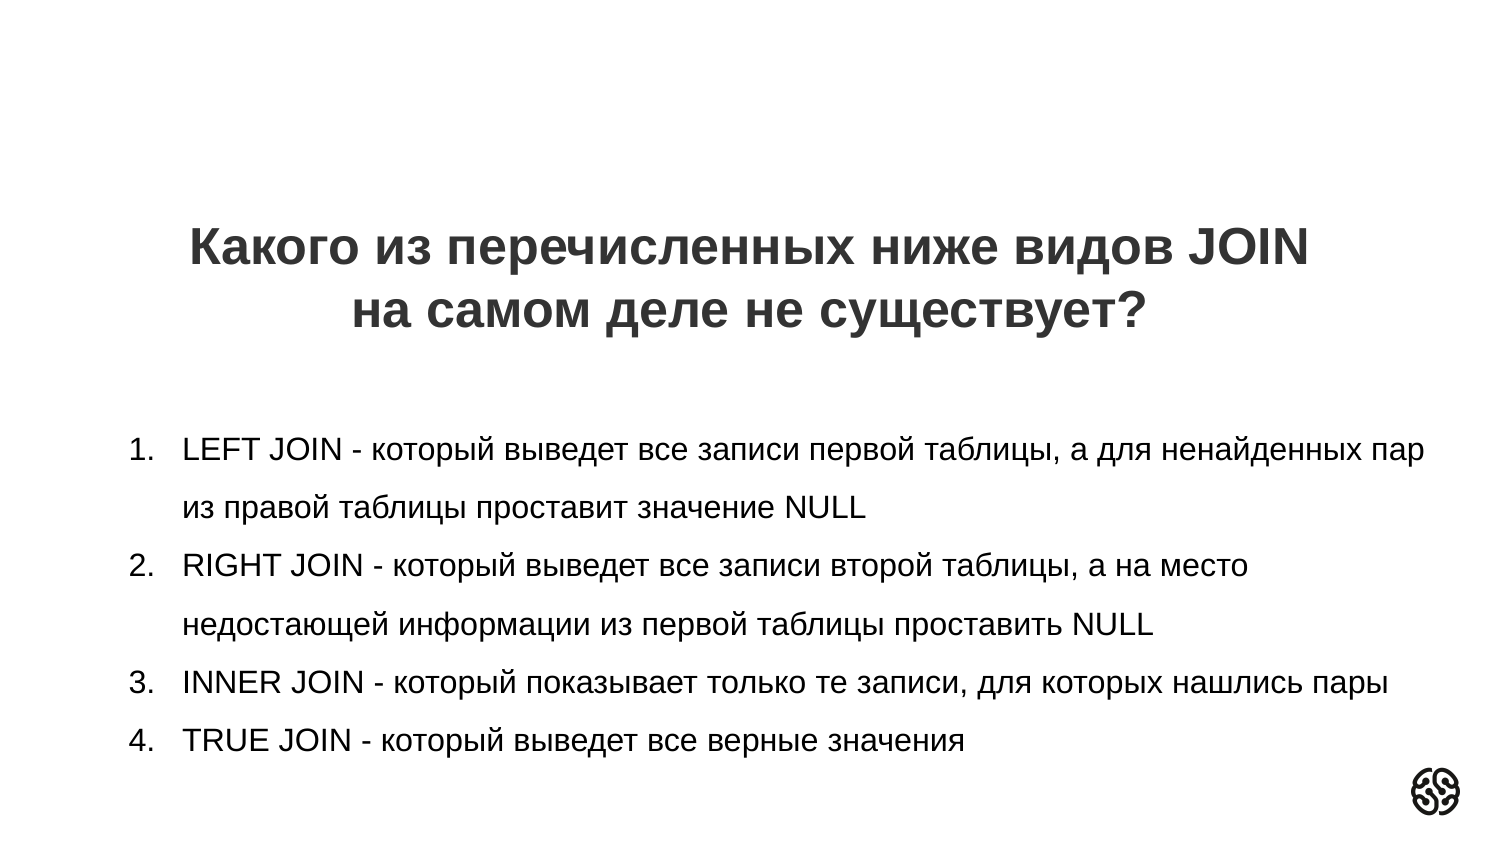

# Какого из перечисленных ниже видов JOIN на самом деле не существует?
LEFT JOIN - который выведет все записи первой таблицы, а для ненайденных пар из правой таблицы проставит значение NULL
RIGHT JOIN - который выведет все записи второй таблицы, а на место недостающей информации из первой таблицы проставить NULL
INNER JOIN - который показывает только те записи, для которых нашлись пары
TRUE JOIN - который выведет все верные значения